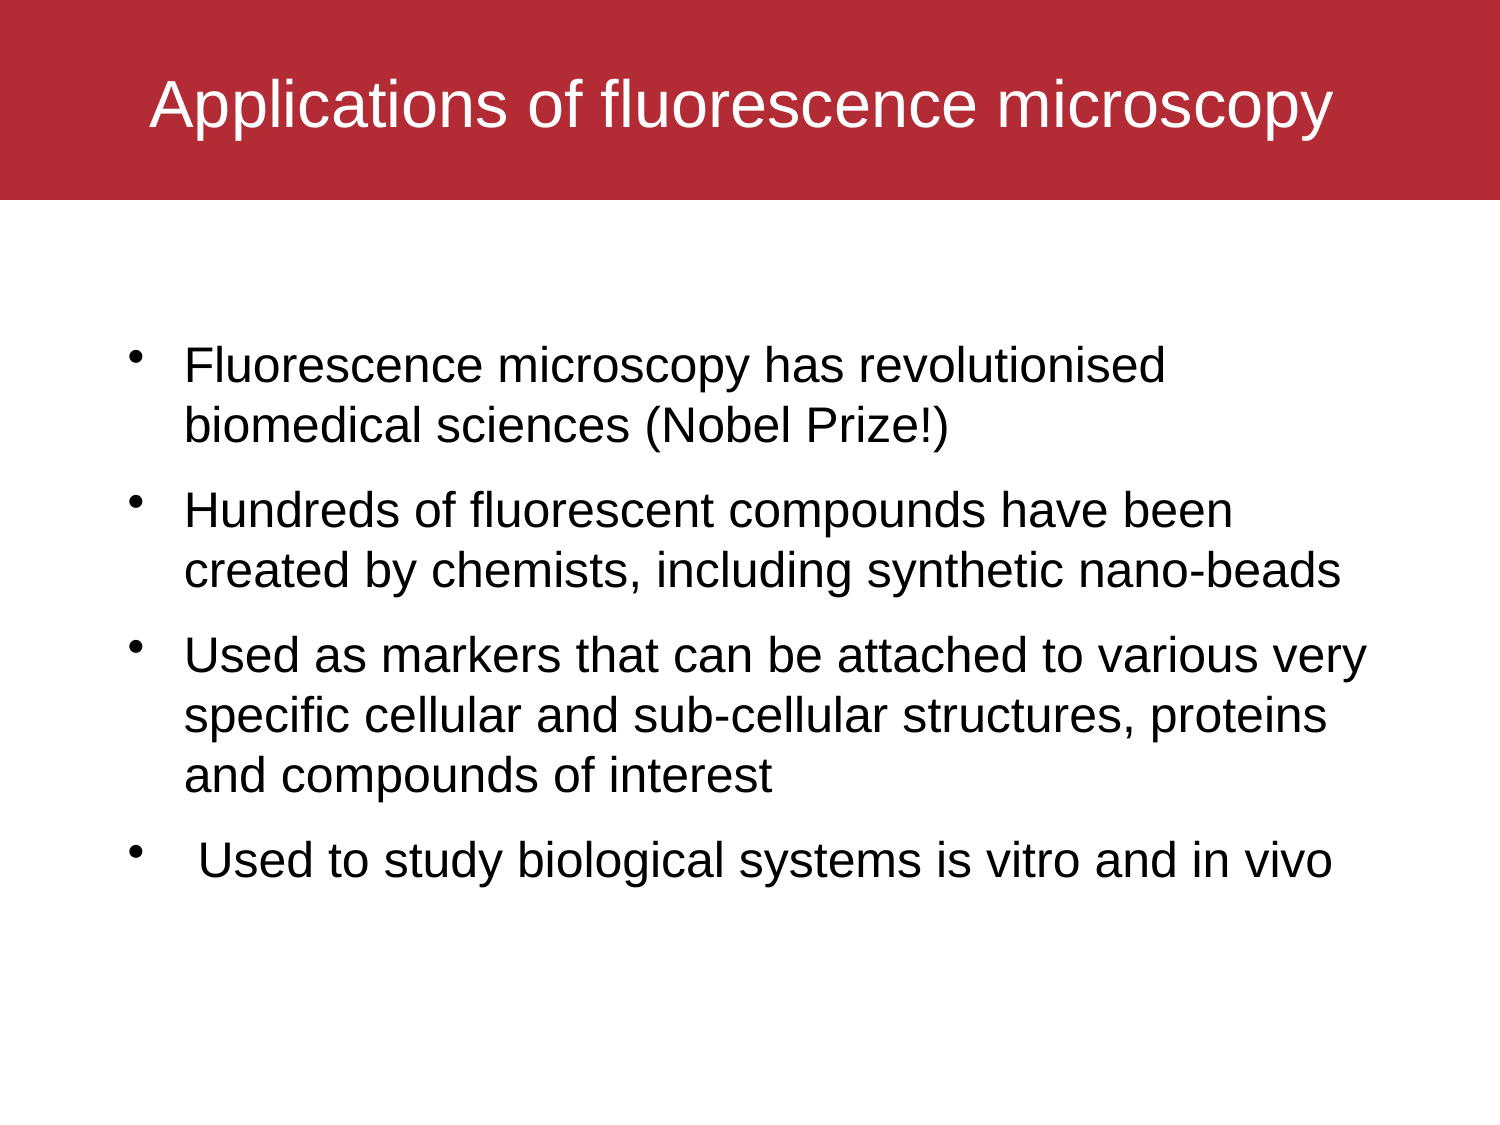

# Applications of fluorescence microscopy
Fluorescence microscopy has revolutionised biomedical sciences (Nobel Prize!)
Hundreds of fluorescent compounds have been created by chemists, including synthetic nano-beads
Used as markers that can be attached to various very specific cellular and sub-cellular structures, proteins and compounds of interest
 Used to study biological systems is vitro and in vivo